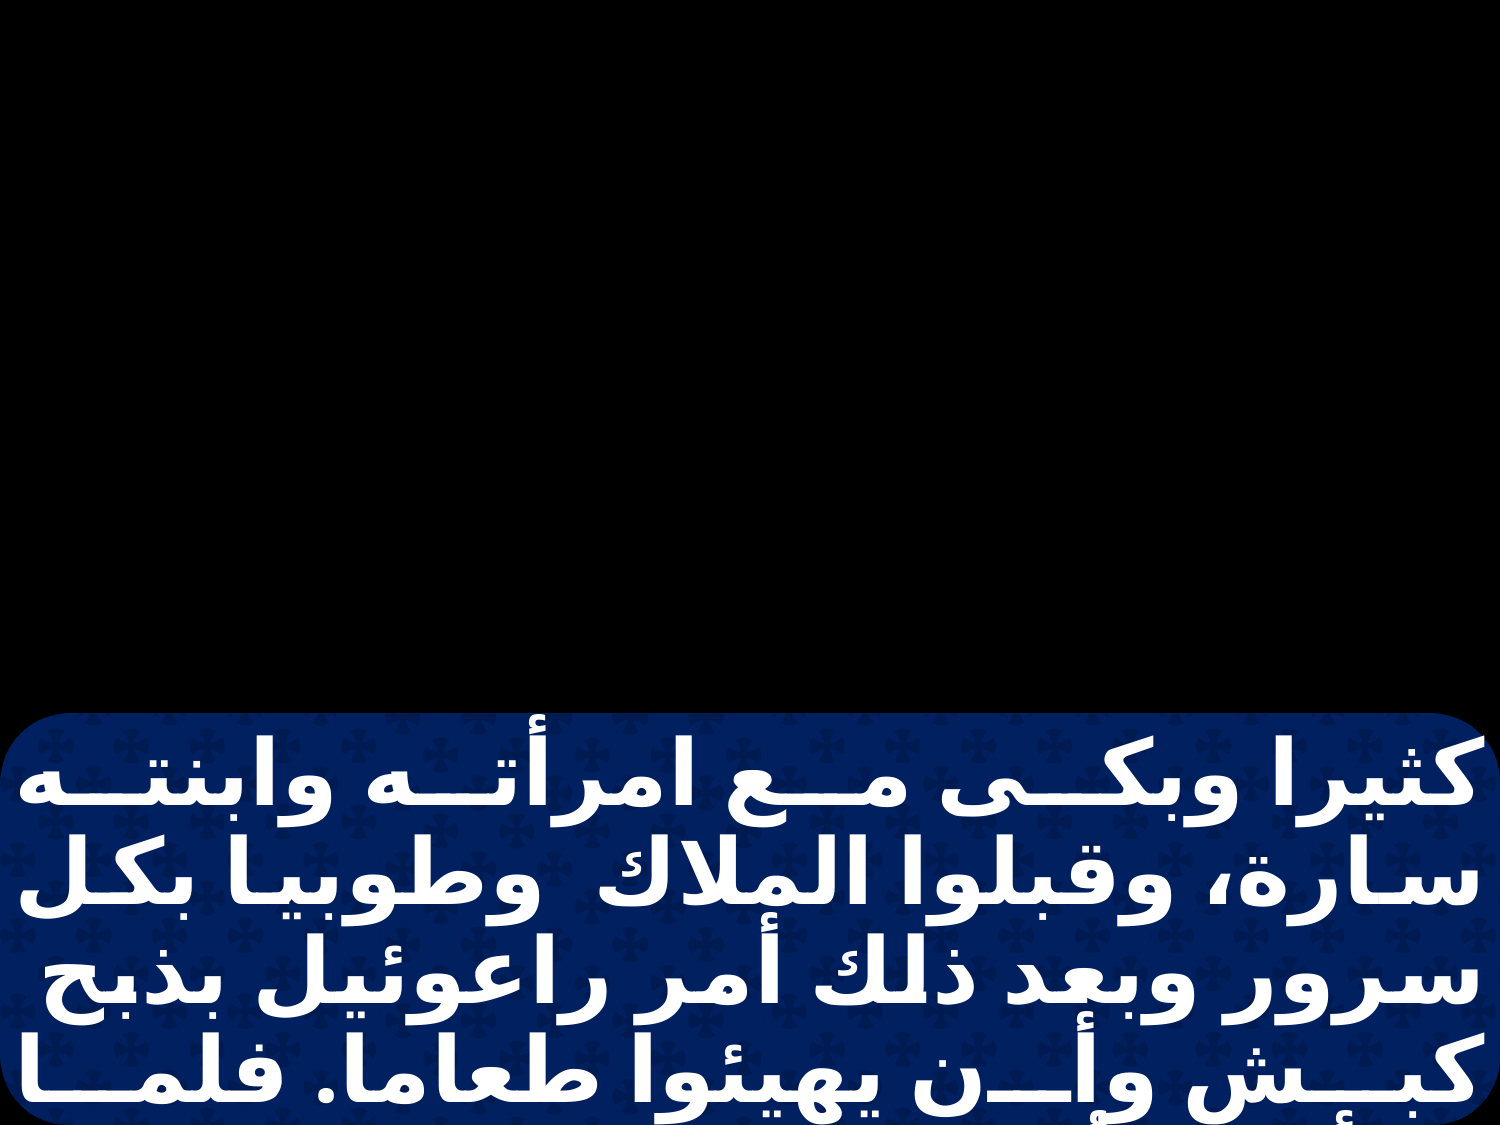

كثيرا وبكى مع امرأته وابنته سارة، وقبلوا الملاك  وطوبيا بكل سرور وبعد ذلك أمر راعوئيل بذبح  كبش وأن يهيئوا طعاما. فلما سألهما أن يجلسا على  الطعام، قال طوبيا: ما أكل اليوم طعاما ههنا ولا